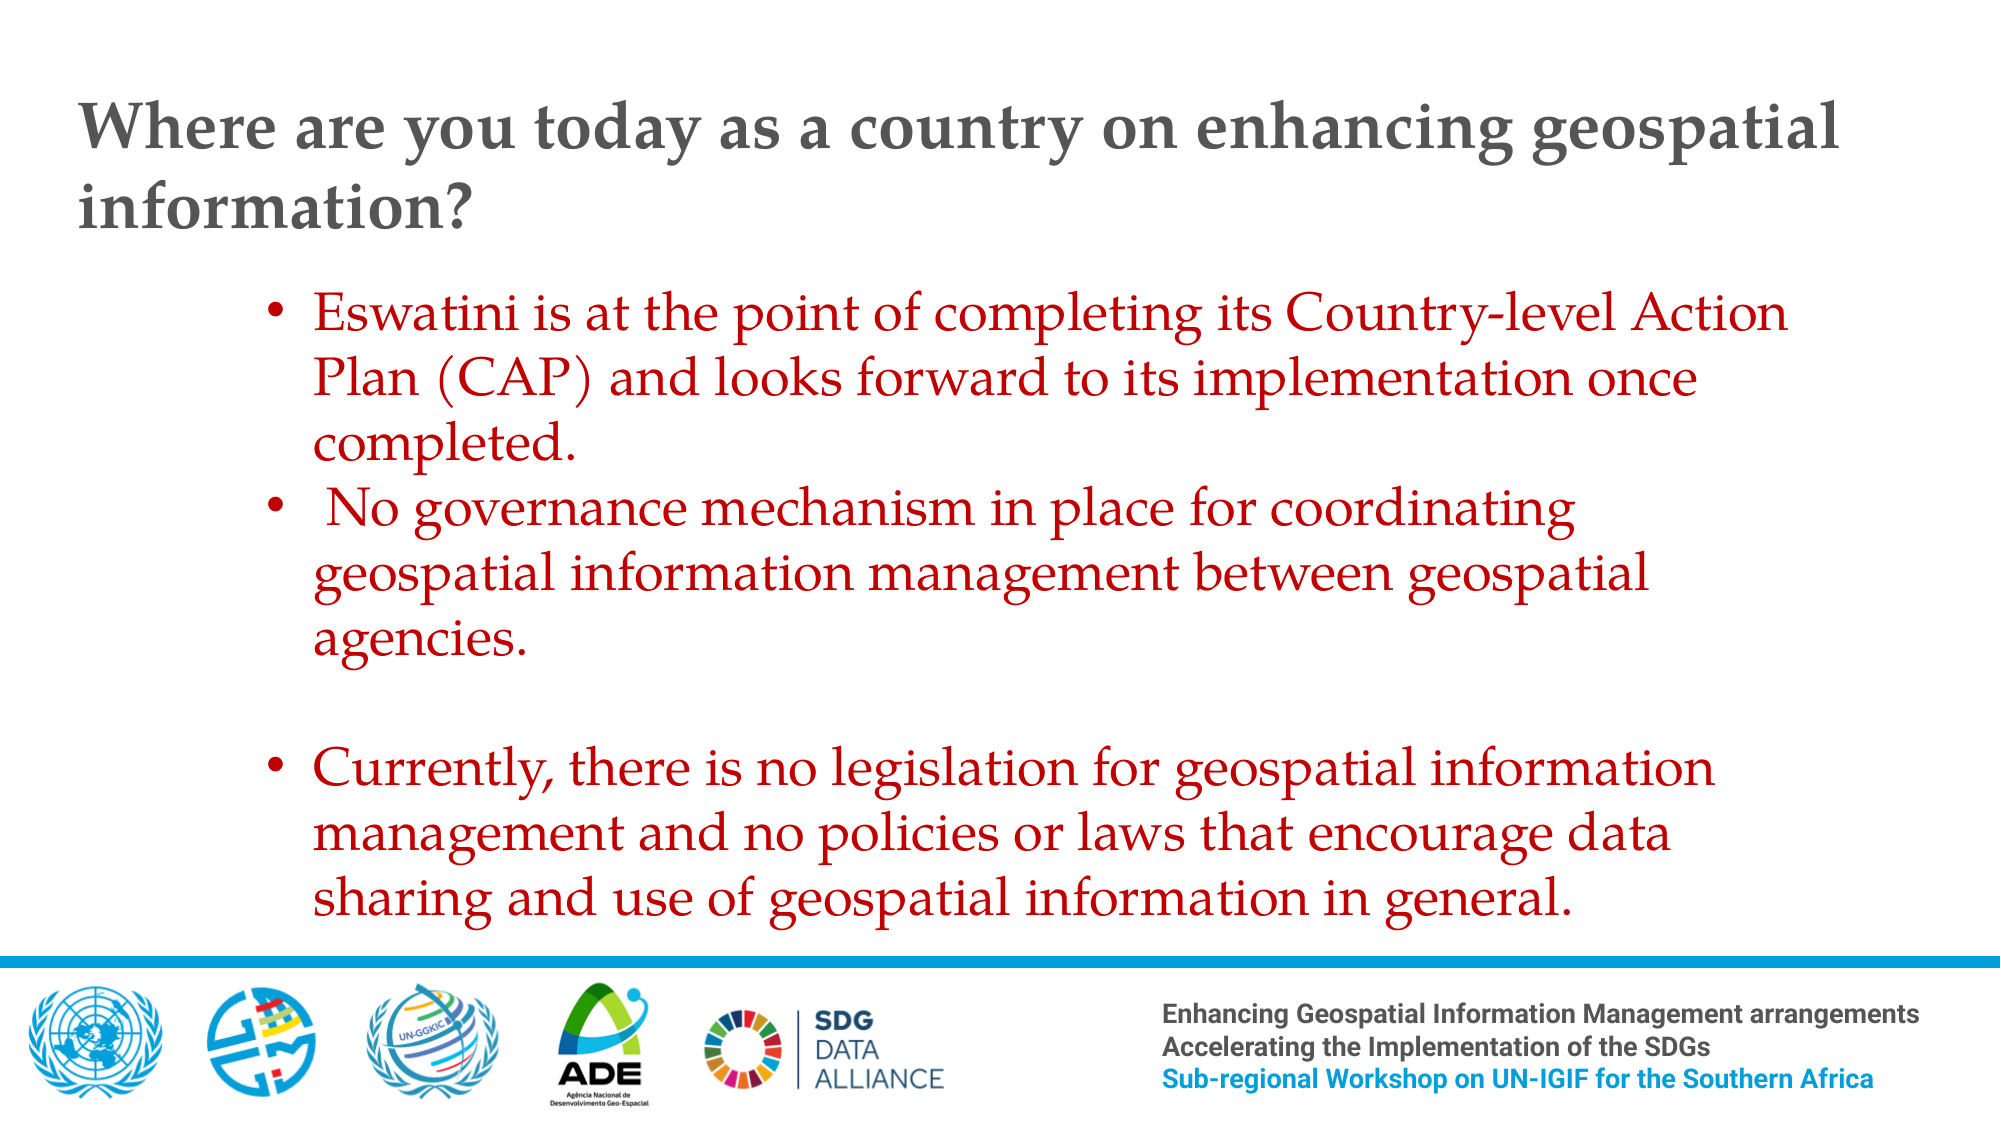

Where are you today as a country on enhancing geospatial information?

Eswatini is at the point of completing its Country-level Action Plan (CAP) and looks forward to its implementation once completed.
 No governance mechanism in place for coordinating geospatial information management between geospatial agencies.

Currently, there is no legislation for geospatial information management and no policies or laws that encourage data sharing and use of geospatial information in general.